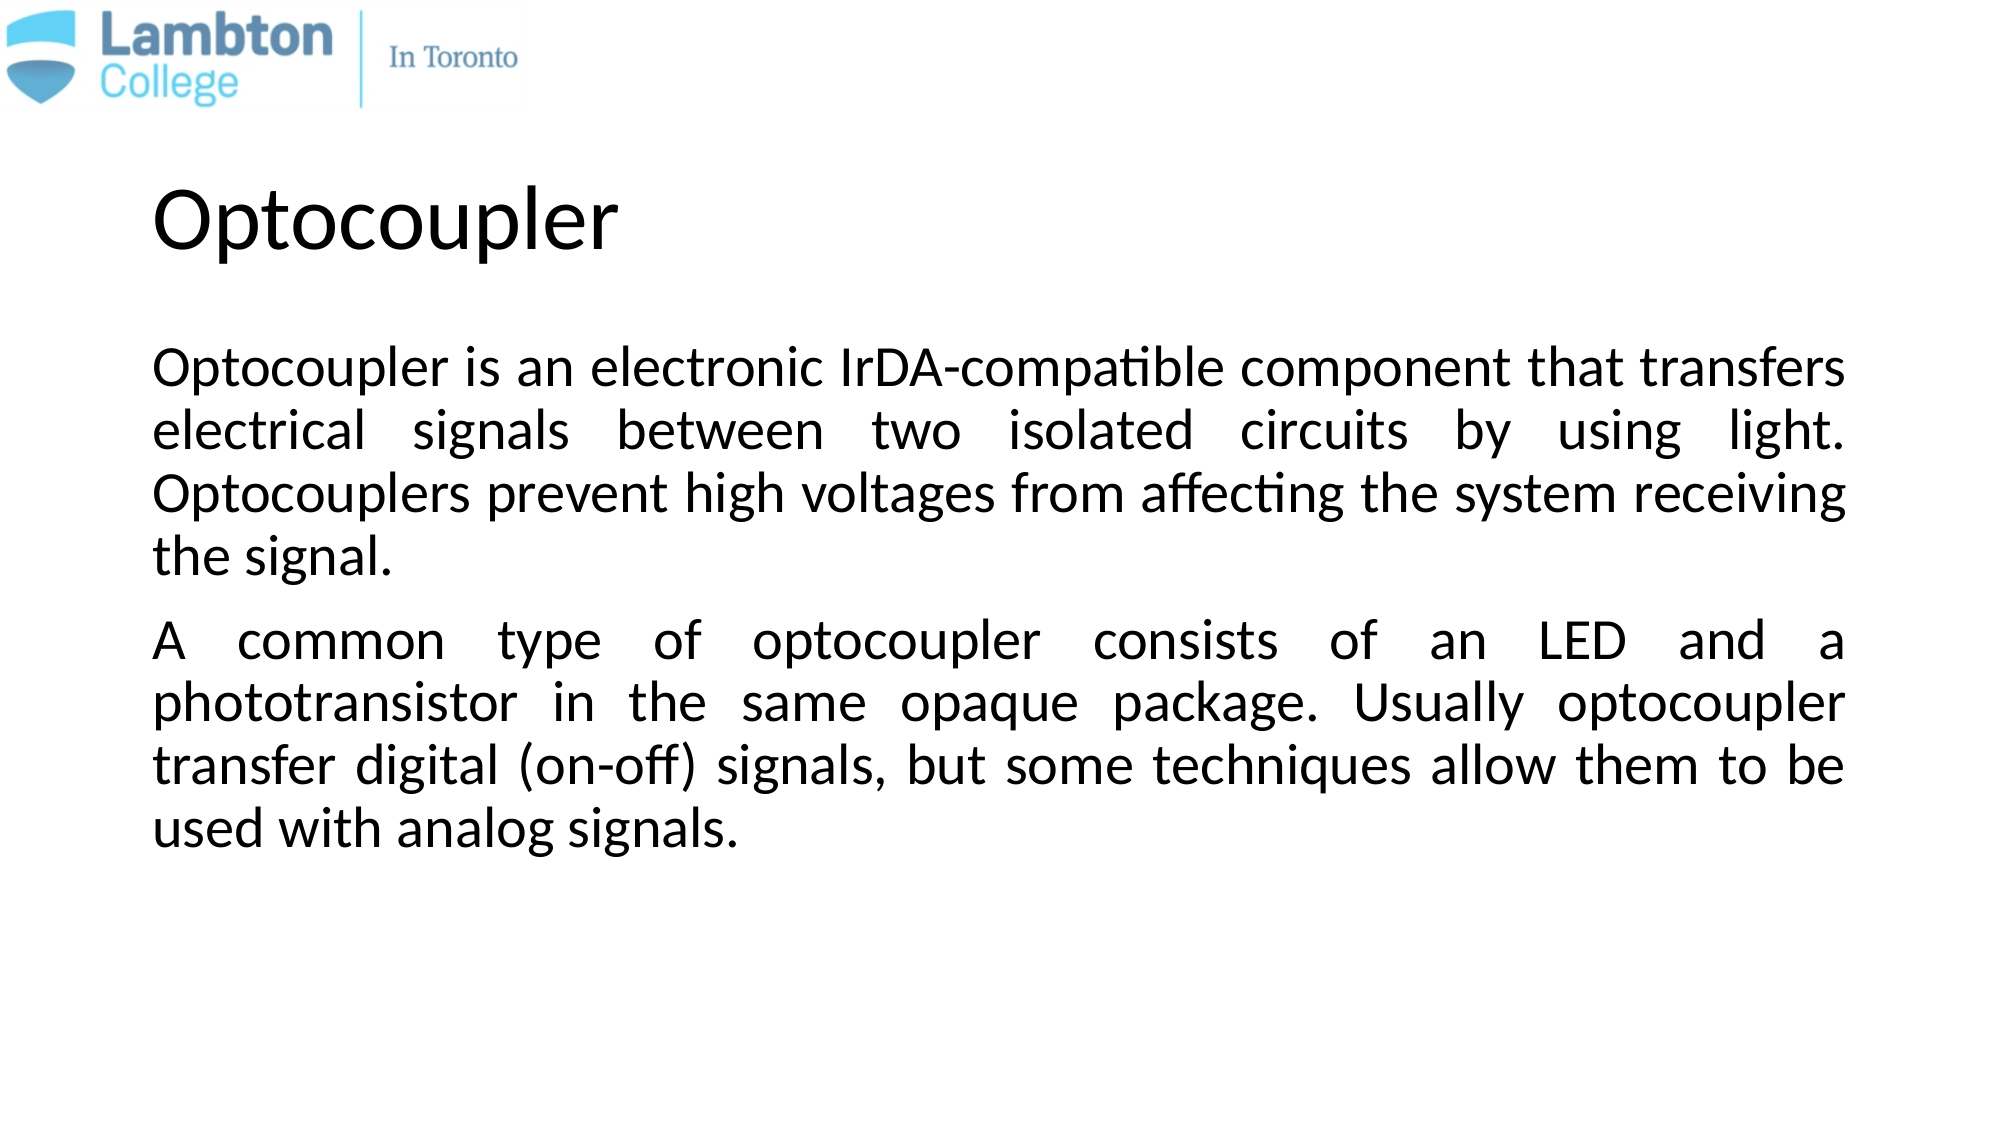

# Optocoupler
Optocoupler is an electronic IrDA-compatible component that transfers electrical signals between two isolated circuits by using light. Optocouplers prevent high voltages from affecting the system receiving the signal.
A common type of optocoupler consists of an LED and a phototransistor in the same opaque package. Usually optocoupler transfer digital (on-off) signals, but some techniques allow them to be used with analog signals.